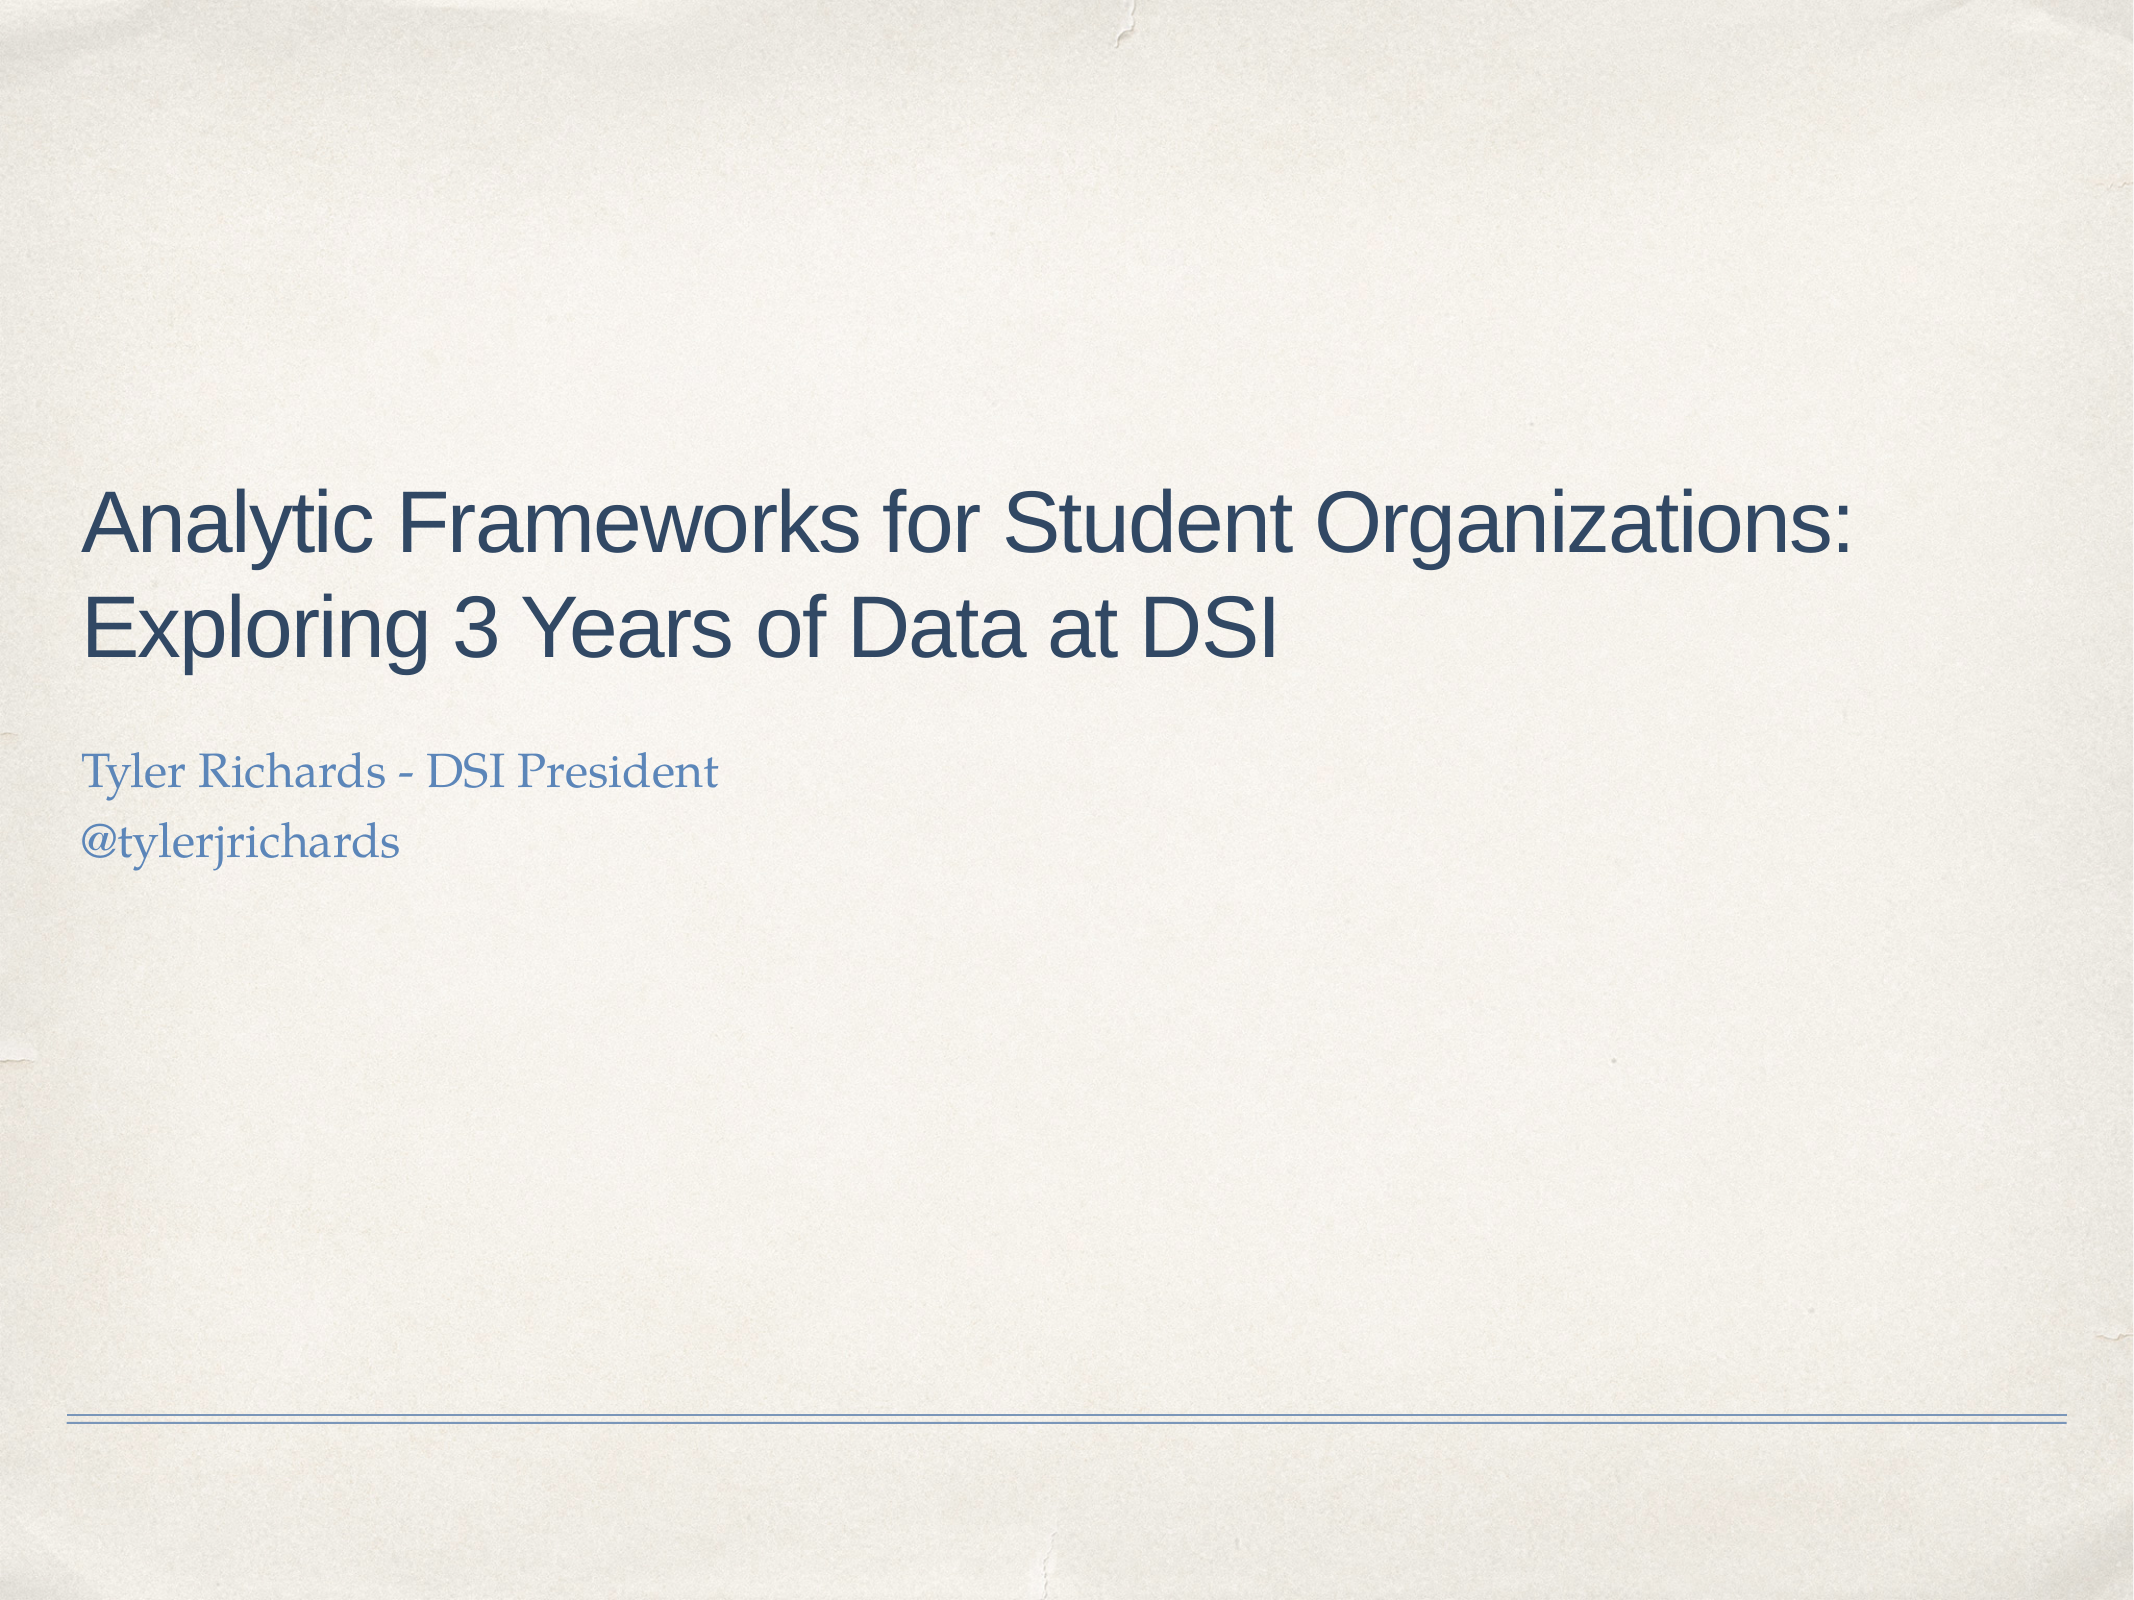

# Analytic Frameworks for Student Organizations: Exploring 3 Years of Data at DSI
Tyler Richards - DSI President
@tylerjrichards